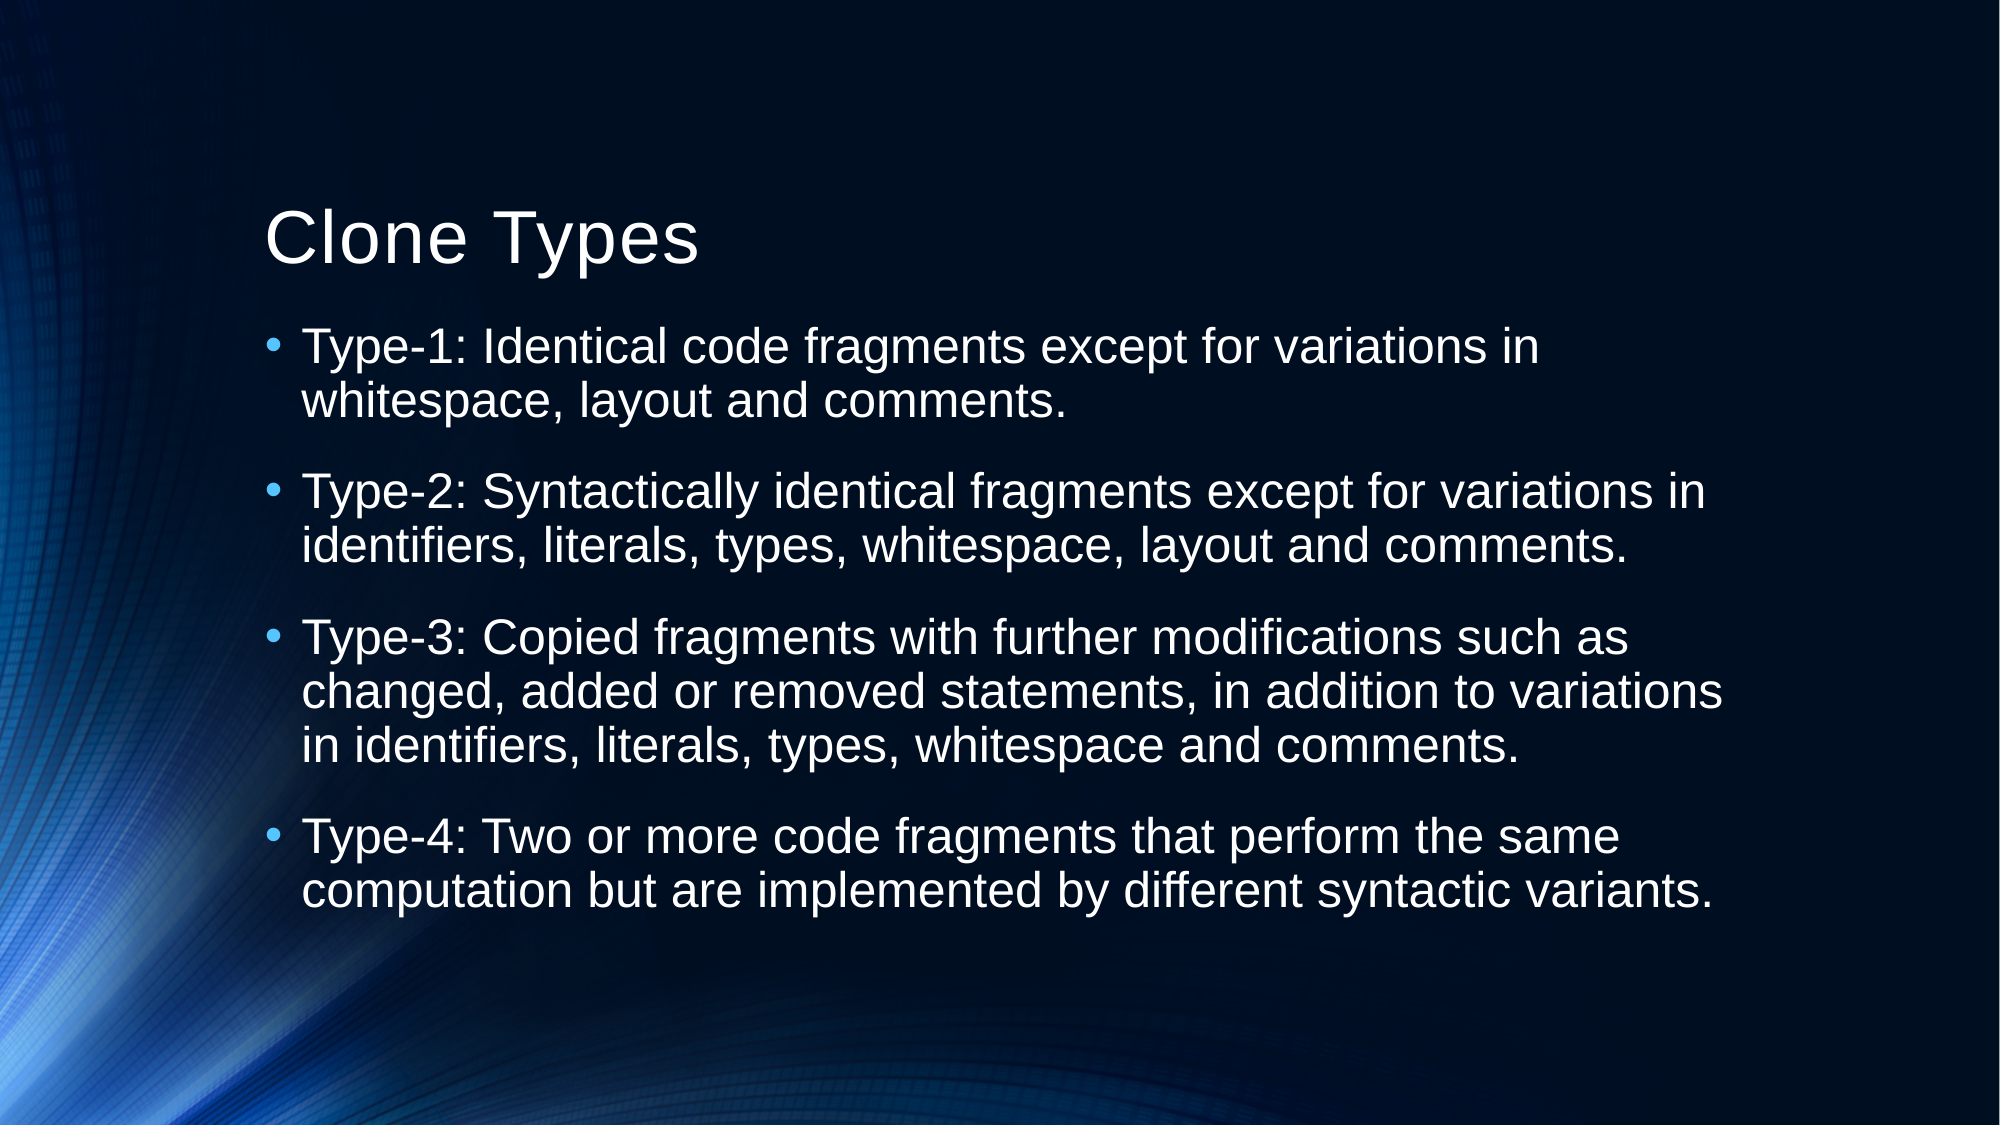

# Clone Types
Type-1: Identical code fragments except for variations in whitespace, layout and comments.
Type-2: Syntactically identical fragments except for variations in identifiers, literals, types, whitespace, layout and comments.
Type-3: Copied fragments with further modifications such as changed, added or removed statements, in addition to variations in identifiers, literals, types, whitespace and comments.
Type-4: Two or more code fragments that perform the same computation but are implemented by different syntactic variants.